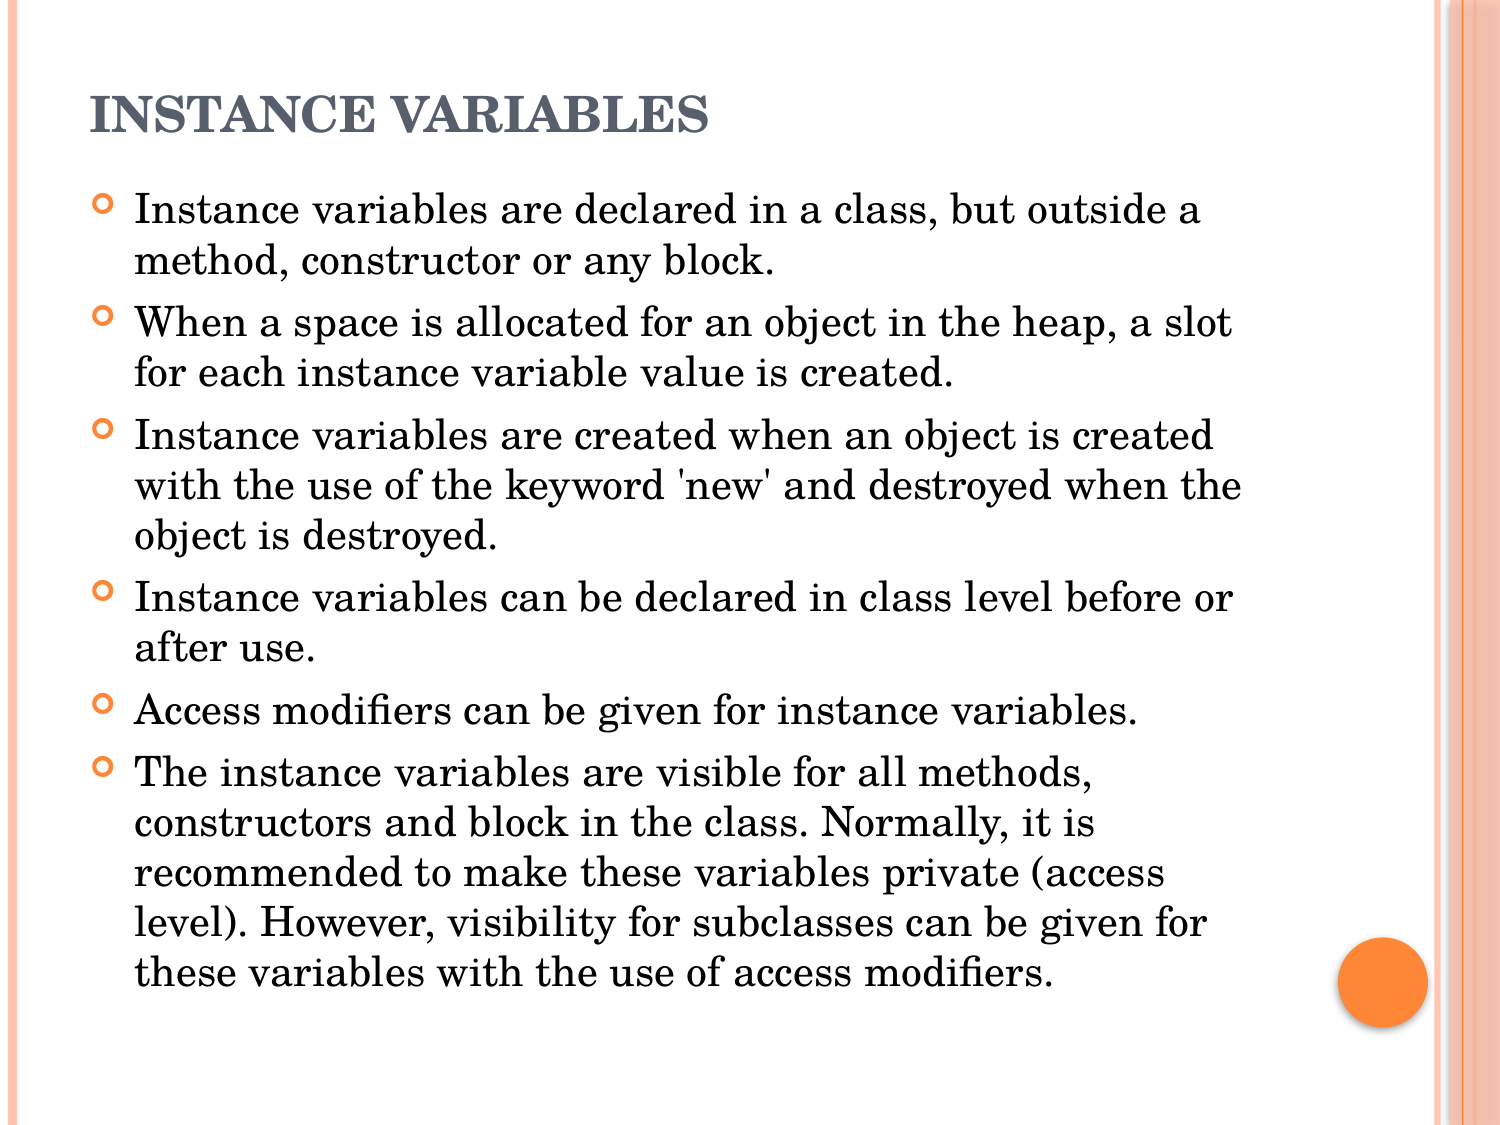

# Instance Variables
Instance variables are declared in a class, but outside a method, constructor or any block.
When a space is allocated for an object in the heap, a slot for each instance variable value is created.
Instance variables are created when an object is created with the use of the keyword 'new' and destroyed when the object is destroyed.
Instance variables can be declared in class level before or after use.
Access modifiers can be given for instance variables.
The instance variables are visible for all methods, constructors and block in the class. Normally, it is recommended to make these variables private (access level). However, visibility for subclasses can be given for these variables with the use of access modifiers.